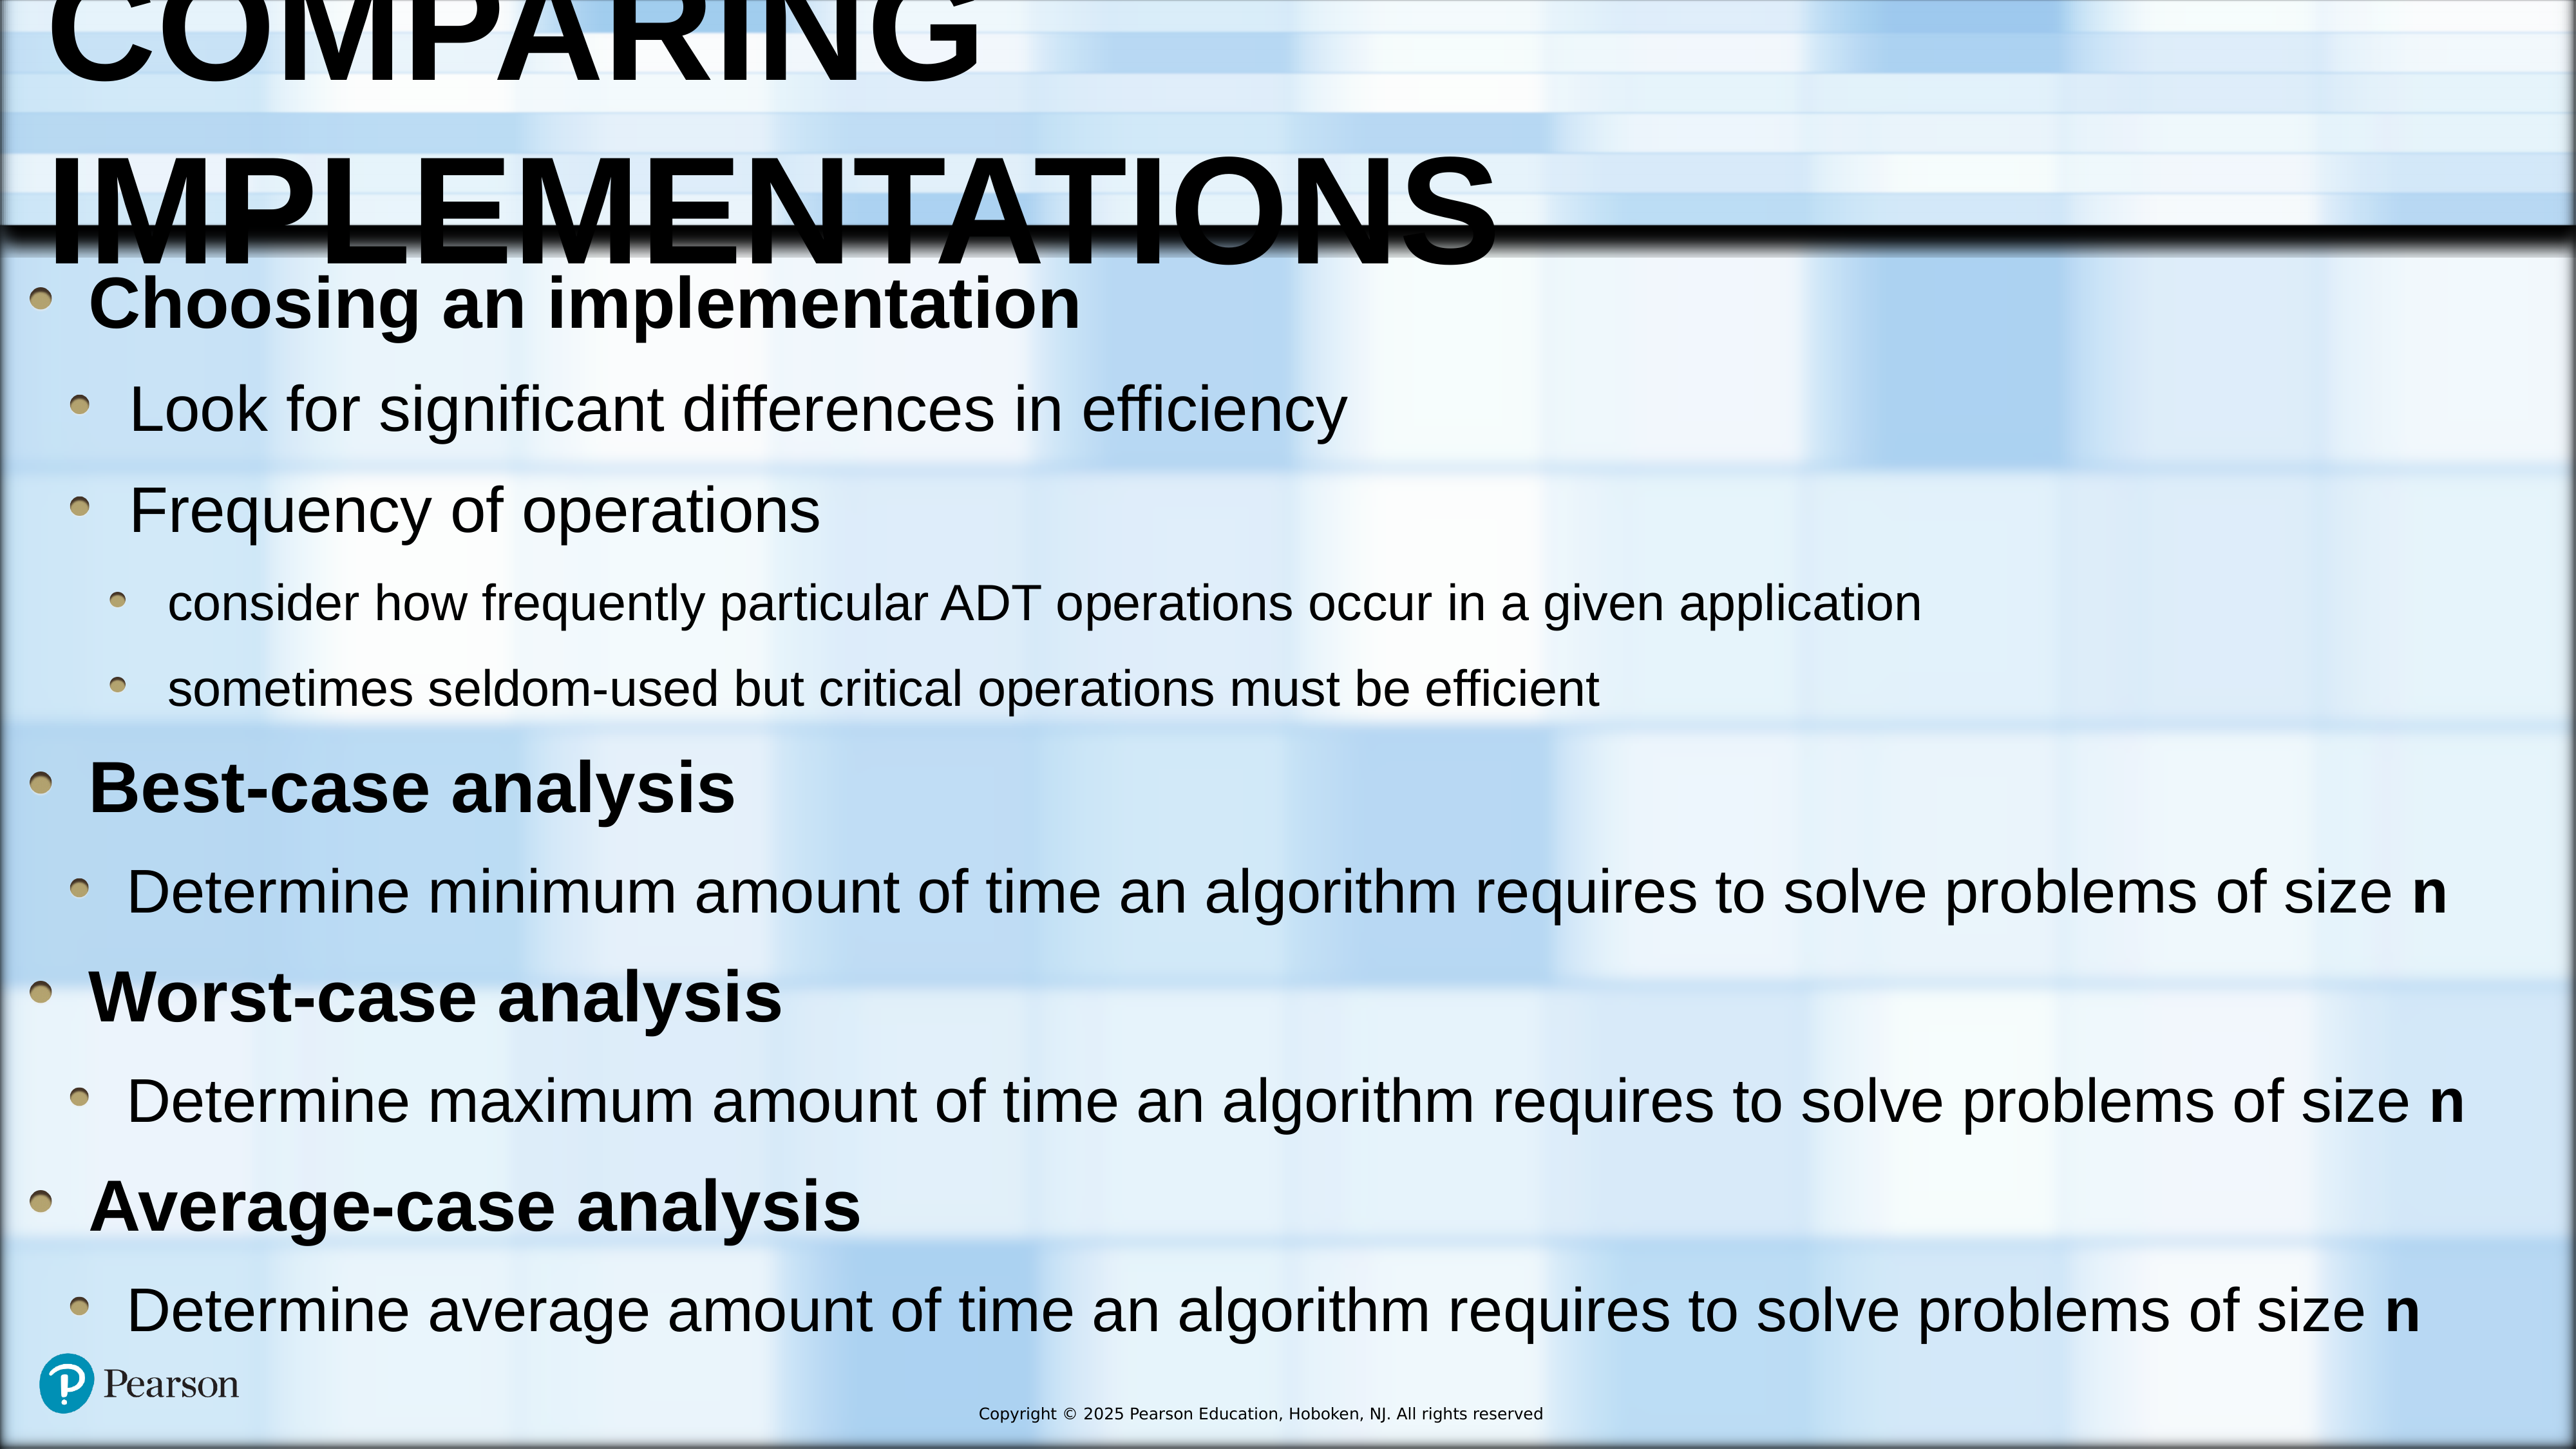

# Comparing Implementations
Choosing an implementation
Look for significant differences in efficiency
Frequency of operations
consider how frequently particular ADT operations occur in a given application
sometimes seldom-used but critical operations must be efficient
Best-case analysis
Determine minimum amount of time an algorithm requires to solve problems of size n
Worst-case analysis
Determine maximum amount of time an algorithm requires to solve problems of size n
Average-case analysis
Determine average amount of time an algorithm requires to solve problems of size n